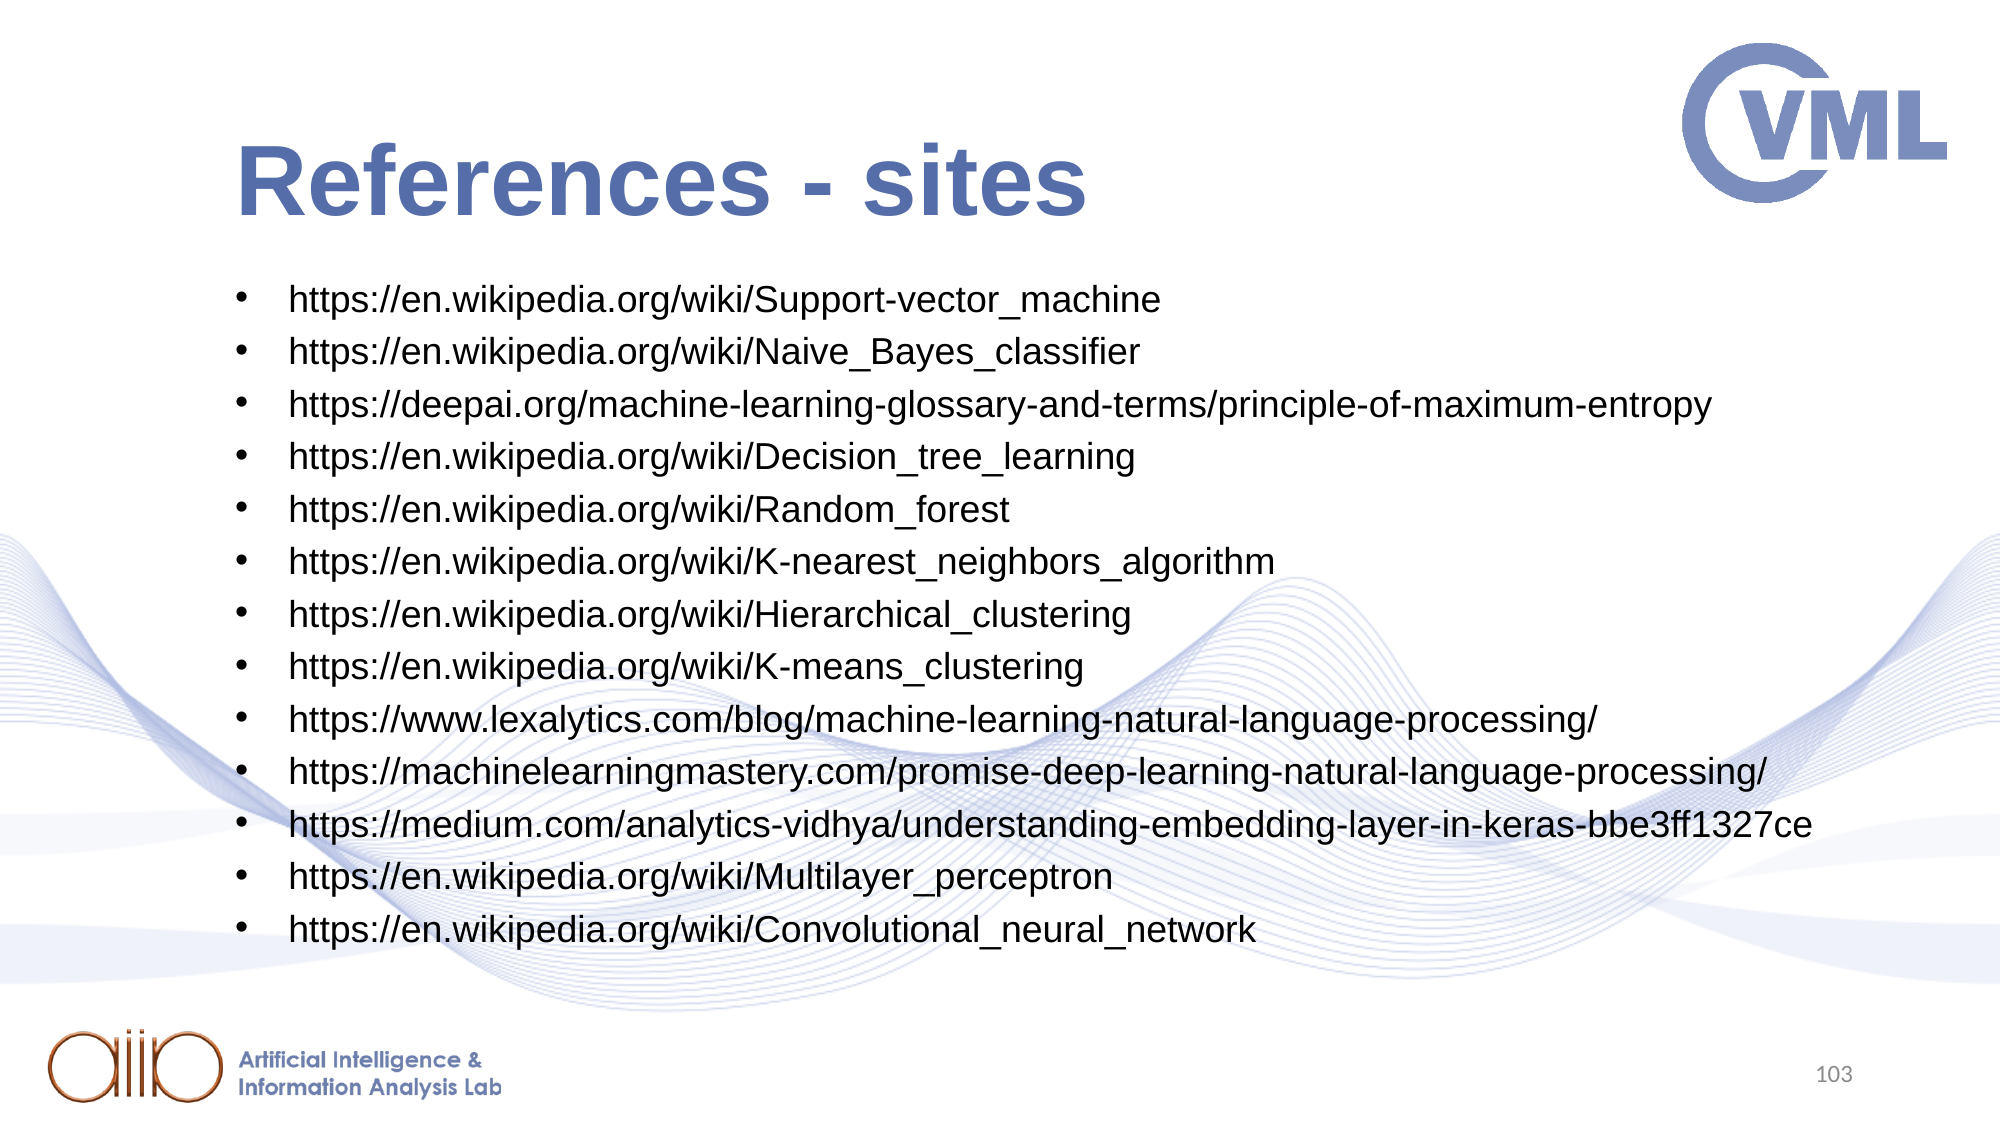

# References - sites
https://en.wikipedia.org/wiki/Support-vector_machine
https://en.wikipedia.org/wiki/Naive_Bayes_classifier
https://deepai.org/machine-learning-glossary-and-terms/principle-of-maximum-entropy
https://en.wikipedia.org/wiki/Decision_tree_learning
https://en.wikipedia.org/wiki/Random_forest
https://en.wikipedia.org/wiki/K-nearest_neighbors_algorithm
https://en.wikipedia.org/wiki/Hierarchical_clustering
https://en.wikipedia.org/wiki/K-means_clustering
https://www.lexalytics.com/blog/machine-learning-natural-language-processing/
https://machinelearningmastery.com/promise-deep-learning-natural-language-processing/
https://medium.com/analytics-vidhya/understanding-embedding-layer-in-keras-bbe3ff1327ce
https://en.wikipedia.org/wiki/Multilayer_perceptron
https://en.wikipedia.org/wiki/Convolutional_neural_network

103